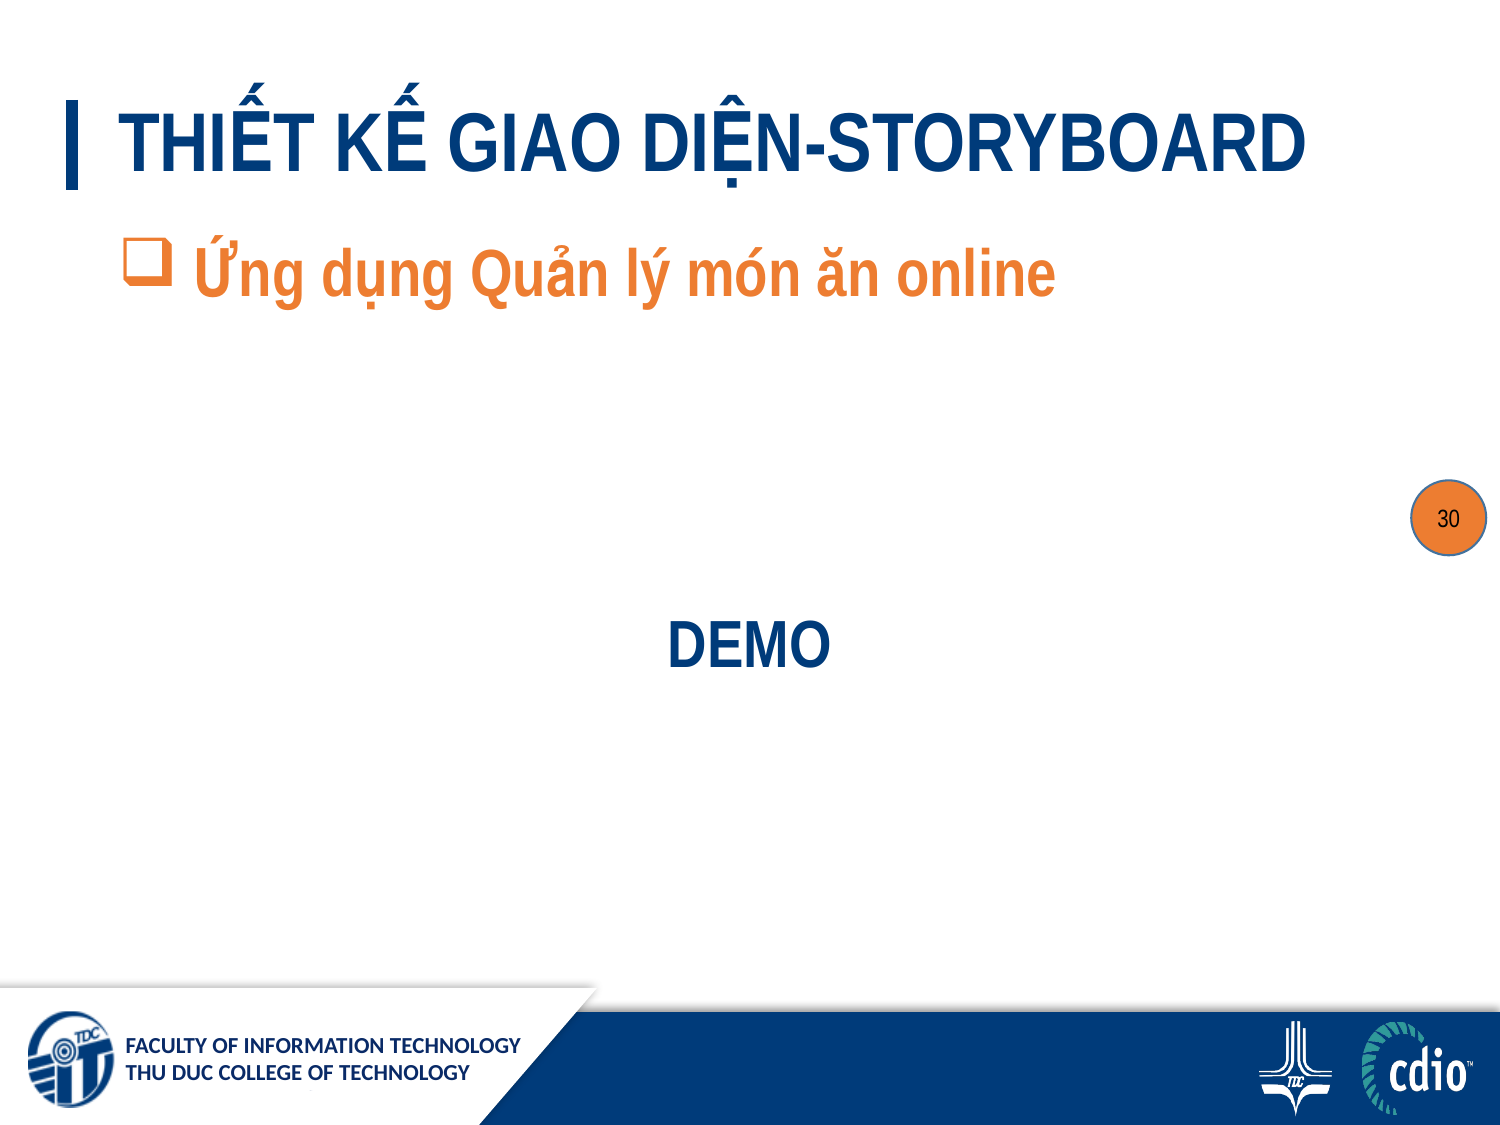

# THIẾT KẾ GIAO DIỆN-STORYBOARD
 Ứng dụng Quản lý món ăn online

DEMO